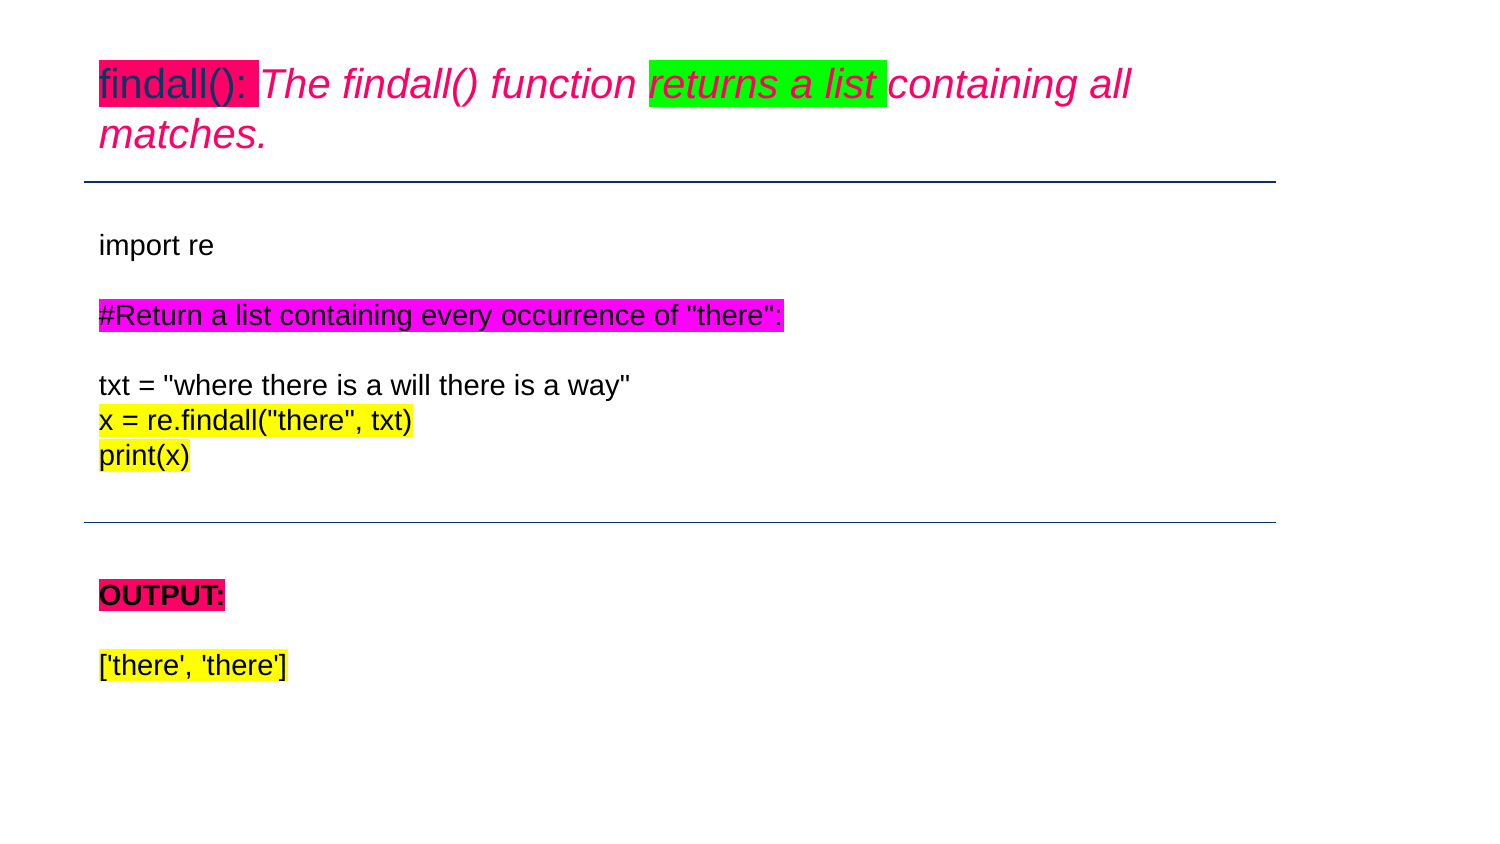

findall(): The findall() function returns a list containing all matches.

import re

#Return a list containing every occurrence of "there":

txt = "where there is a will there is a way"
x = re.findall("there", txt)
print(x)

OUTPUT:

['there', 'there']